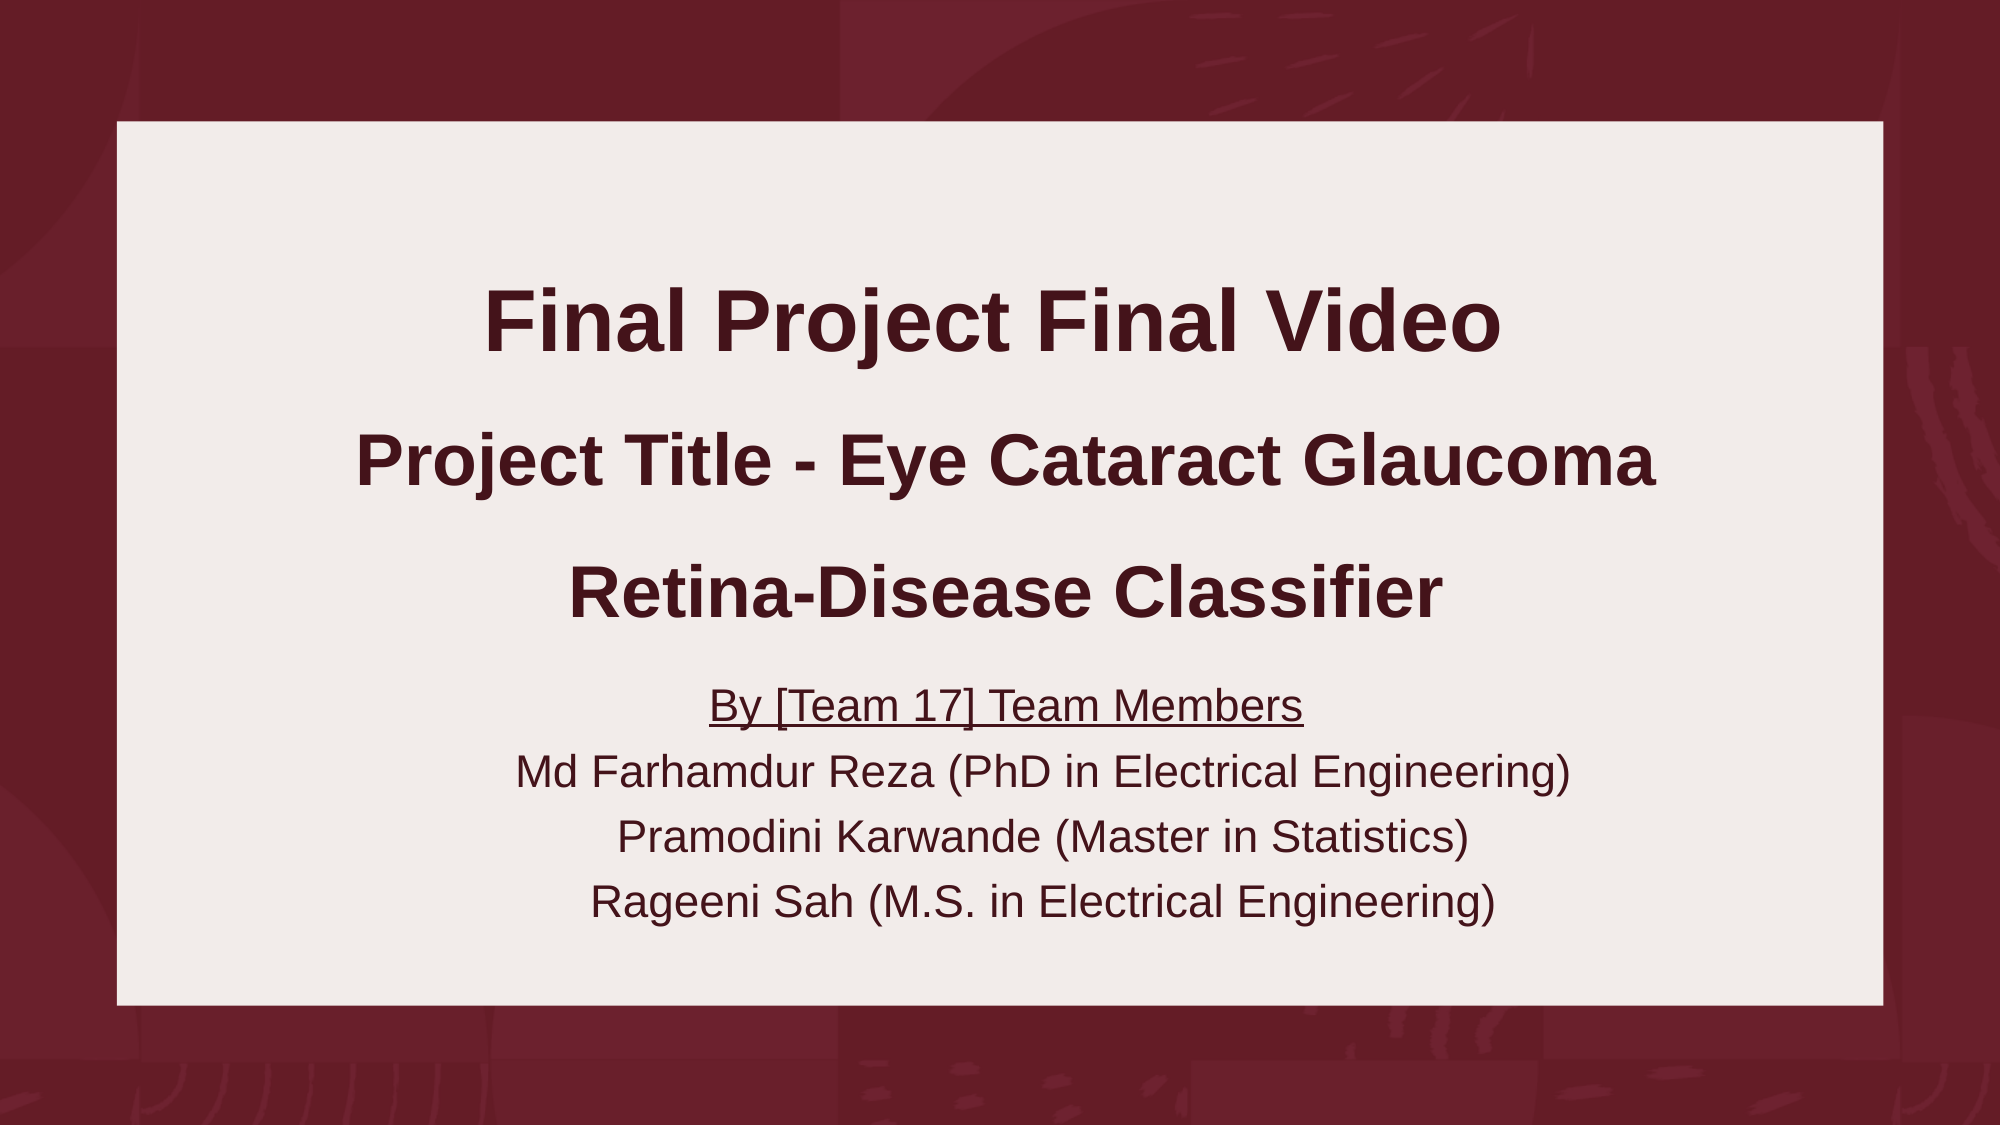

# Final Project Final Video Project Title - Eye Cataract Glaucoma Retina-Disease Classifier
By [Team 17] Team Members
Md Farhamdur Reza (PhD in Electrical Engineering)
Pramodini Karwande (Master in Statistics)
Rageeni Sah (M.S. in Electrical Engineering)